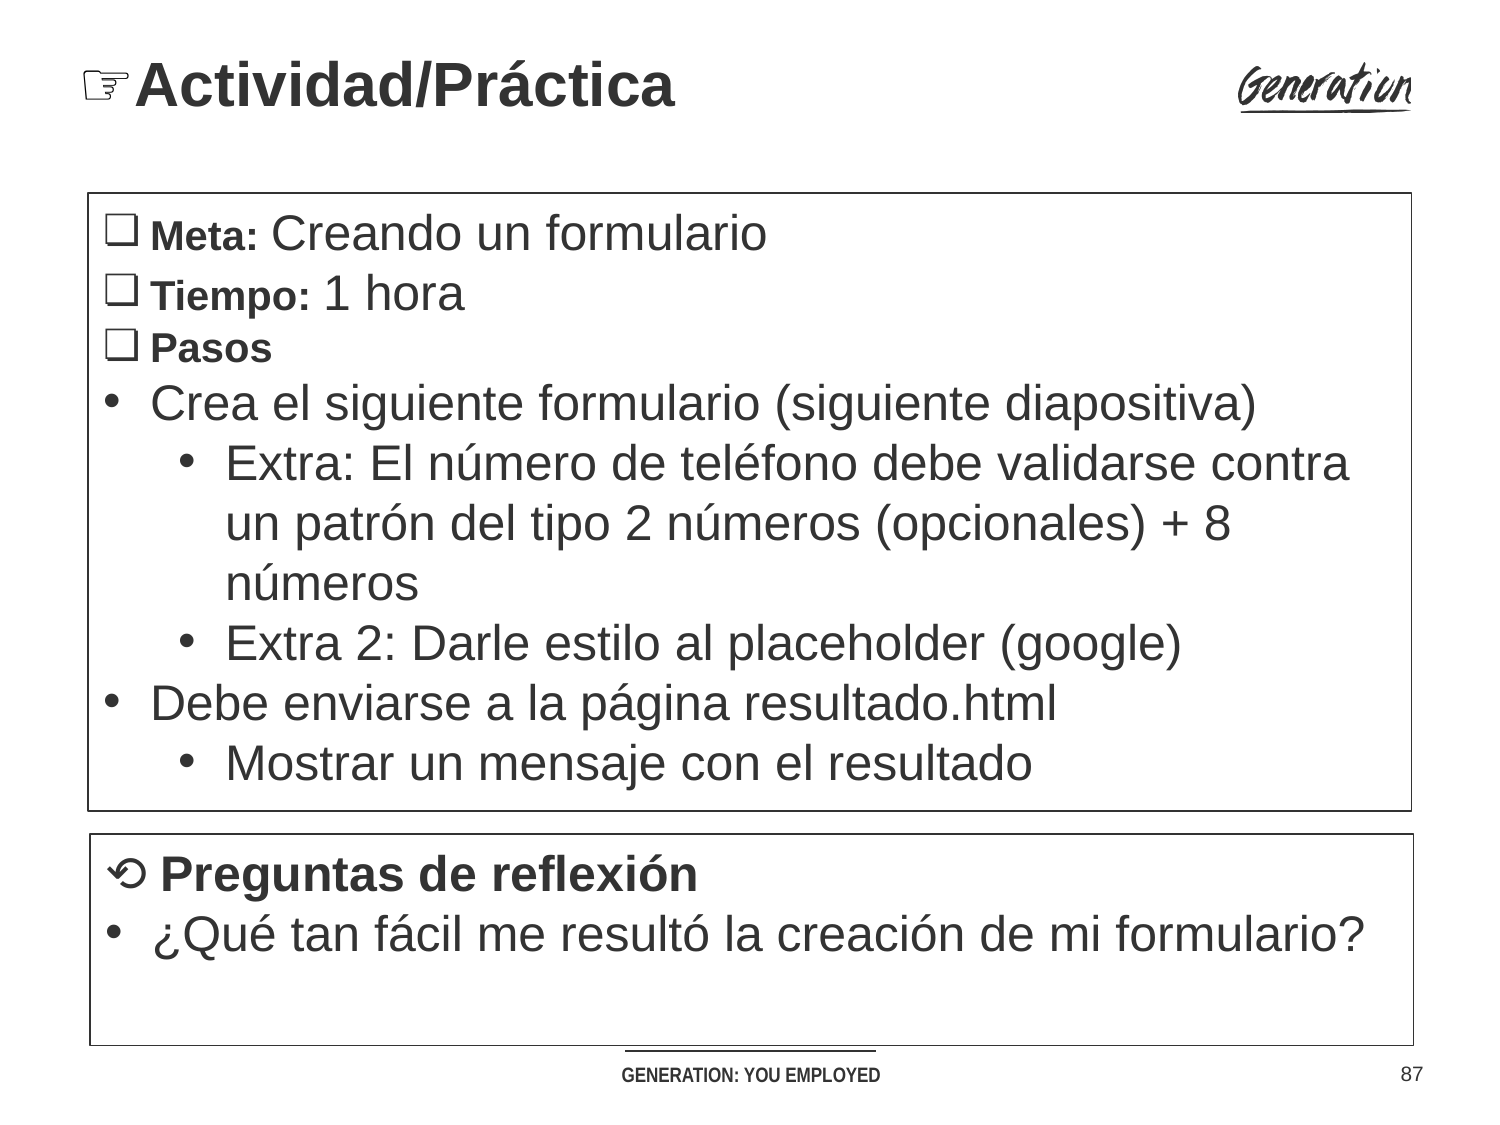

# ☞Actividad/Práctica
Meta: Creando un formulario
Tiempo: 1 hora
Pasos
Crea el siguiente formulario (siguiente diapositiva)
Extra: El número de teléfono debe validarse contra un patrón del tipo 2 números (opcionales) + 8 números
Extra 2: Darle estilo al placeholder (google)
Debe enviarse a la página resultado.html
Mostrar un mensaje con el resultado

⟲ Preguntas de reflexión
¿Qué tan fácil me resultó la creación de mi formulario?